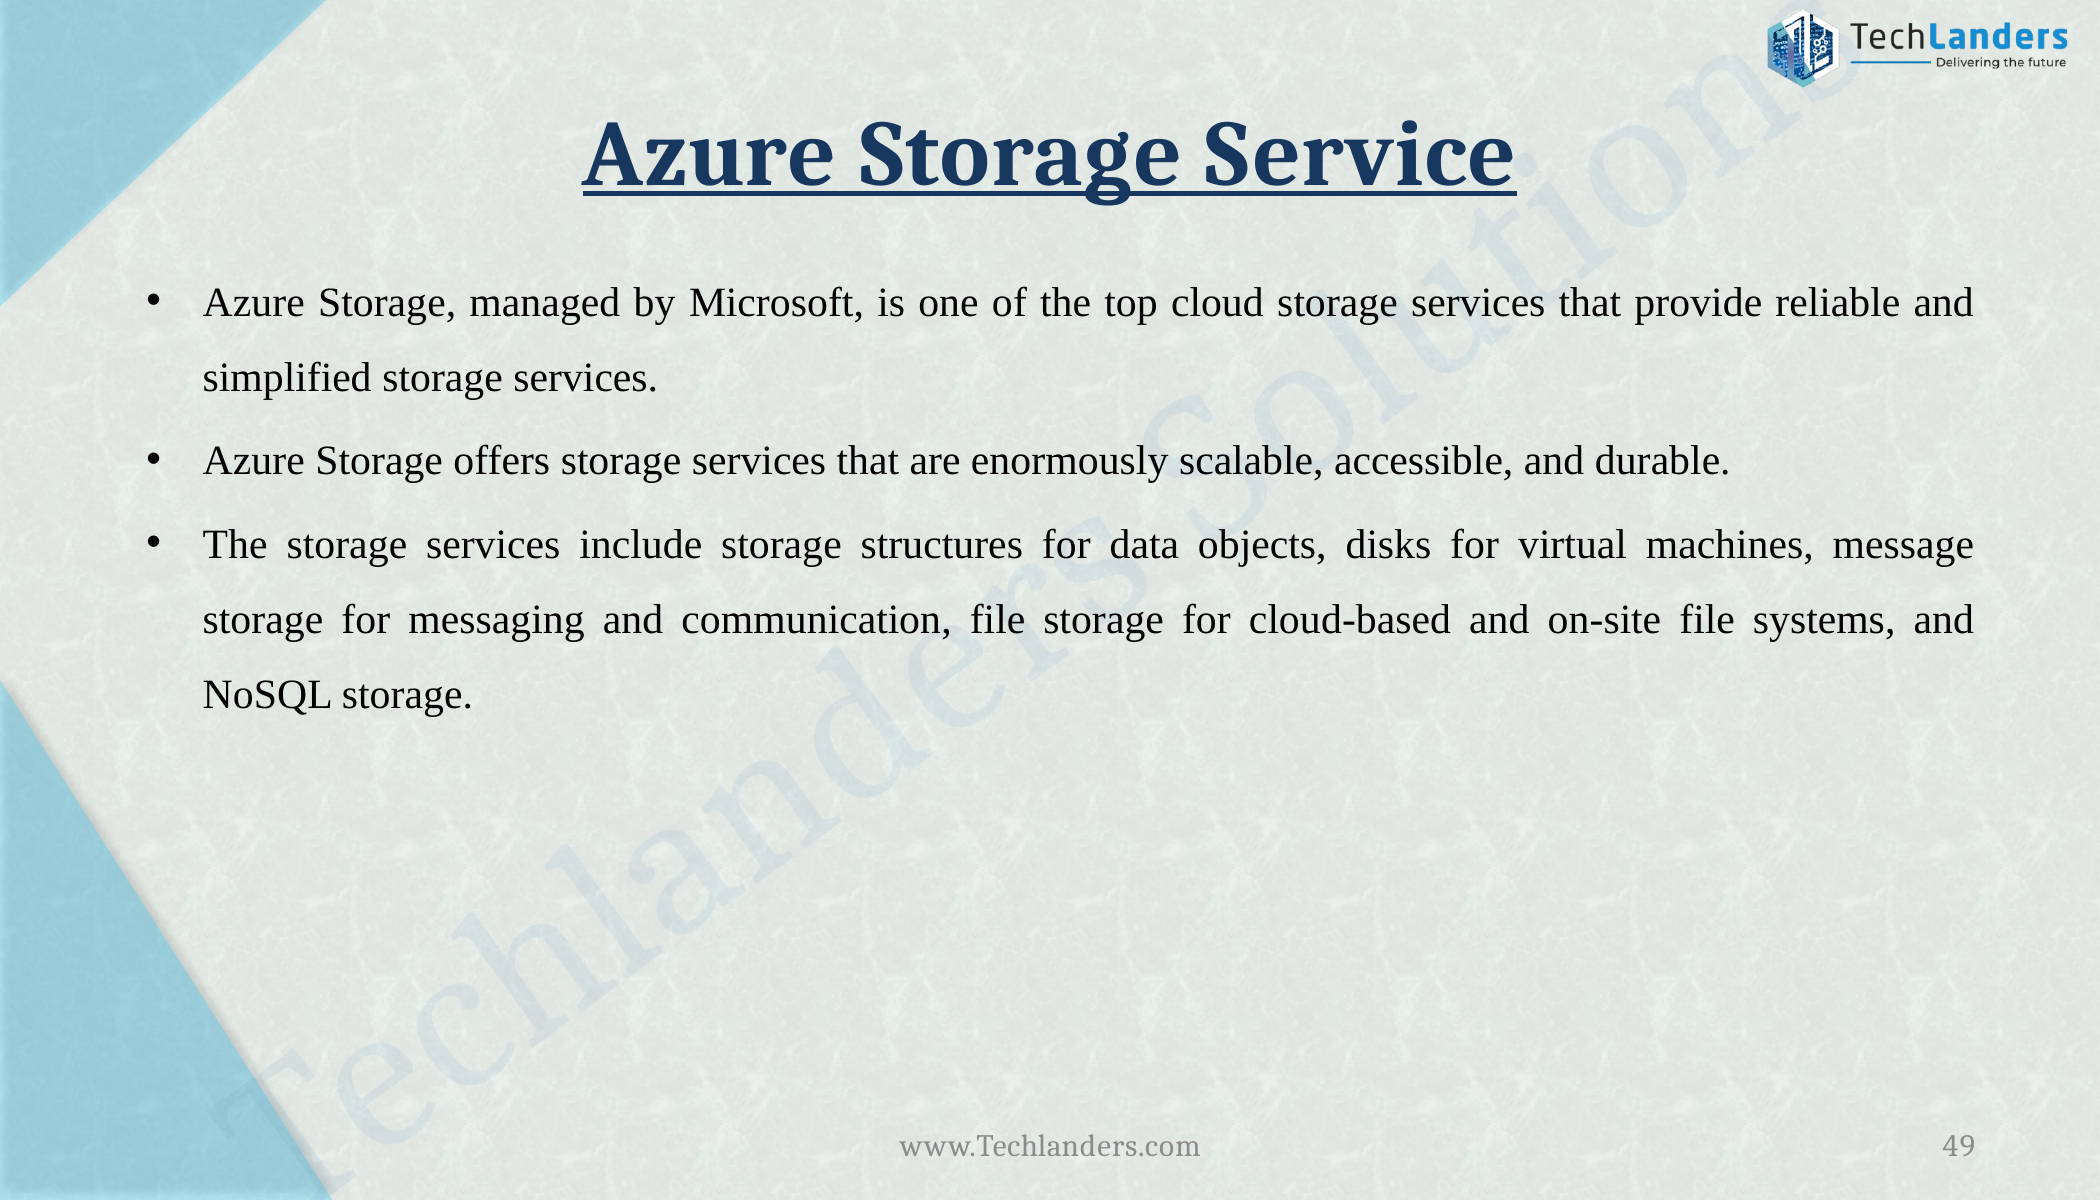

# Azure Storage Service
Azure Storage, managed by Microsoft, is one of the top cloud storage services that provide reliable and simplified storage services.
Azure Storage offers storage services that are enormously scalable, accessible, and durable.
The storage services include storage structures for data objects, disks for virtual machines, message storage for messaging and communication, file storage for cloud-based and on-site file systems, and NoSQL storage.
www.Techlanders.com
49